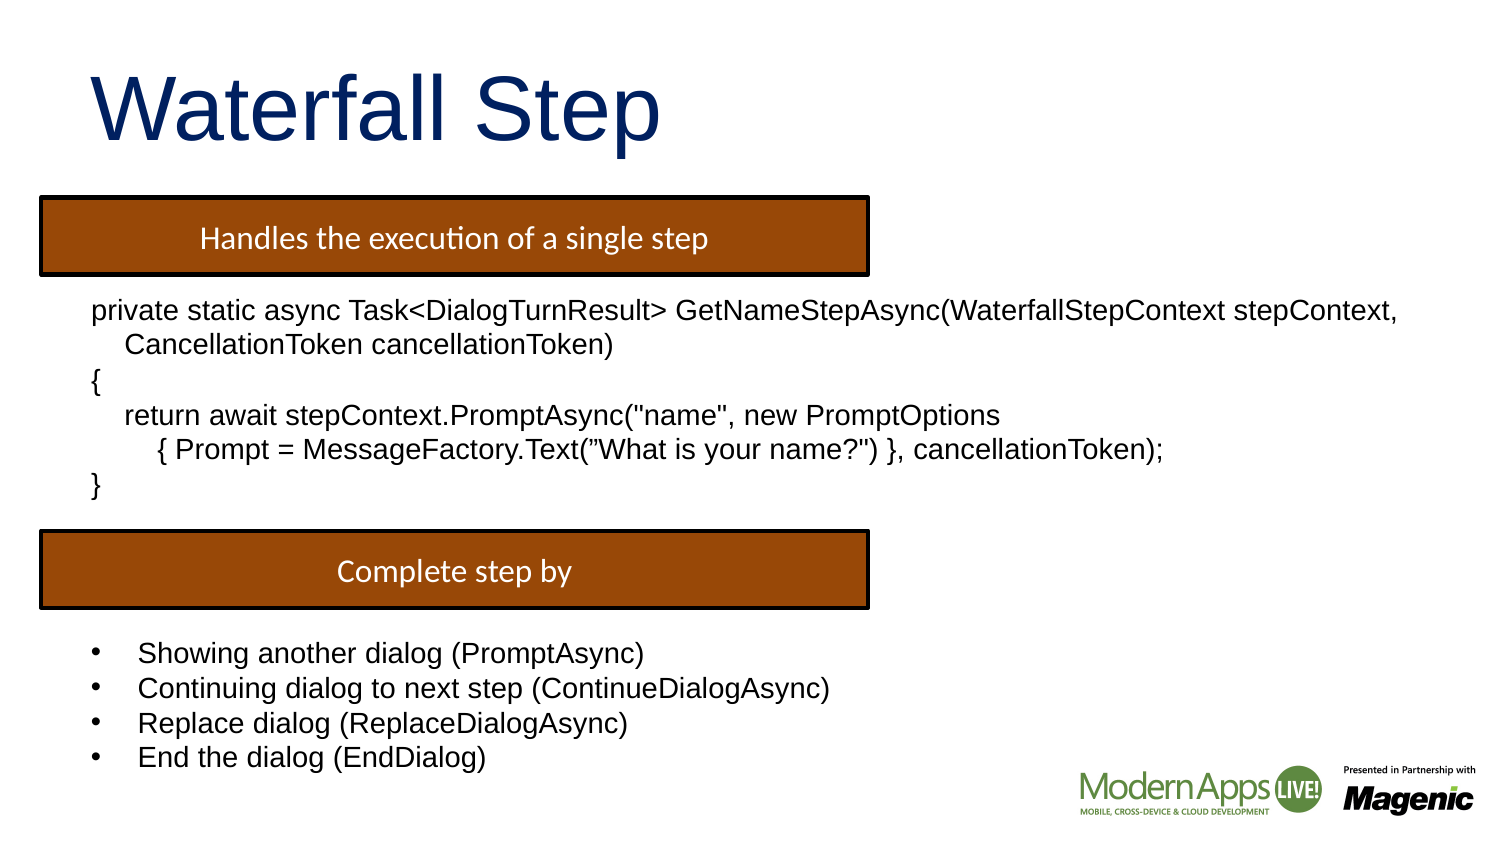

# Waterfall Step
Handles the execution of a single step
private static async Task<DialogTurnResult> GetNameStepAsync(WaterfallStepContext stepContext,
    CancellationToken cancellationToken)
{
    return await stepContext.PromptAsync("name", new PromptOptions
        { Prompt = MessageFactory.Text(”What is your name?") }, cancellationToken);
}
Complete step by
Showing another dialog (PromptAsync)
Continuing dialog to next step (ContinueDialogAsync)
Replace dialog (ReplaceDialogAsync)
End the dialog (EndDialog)